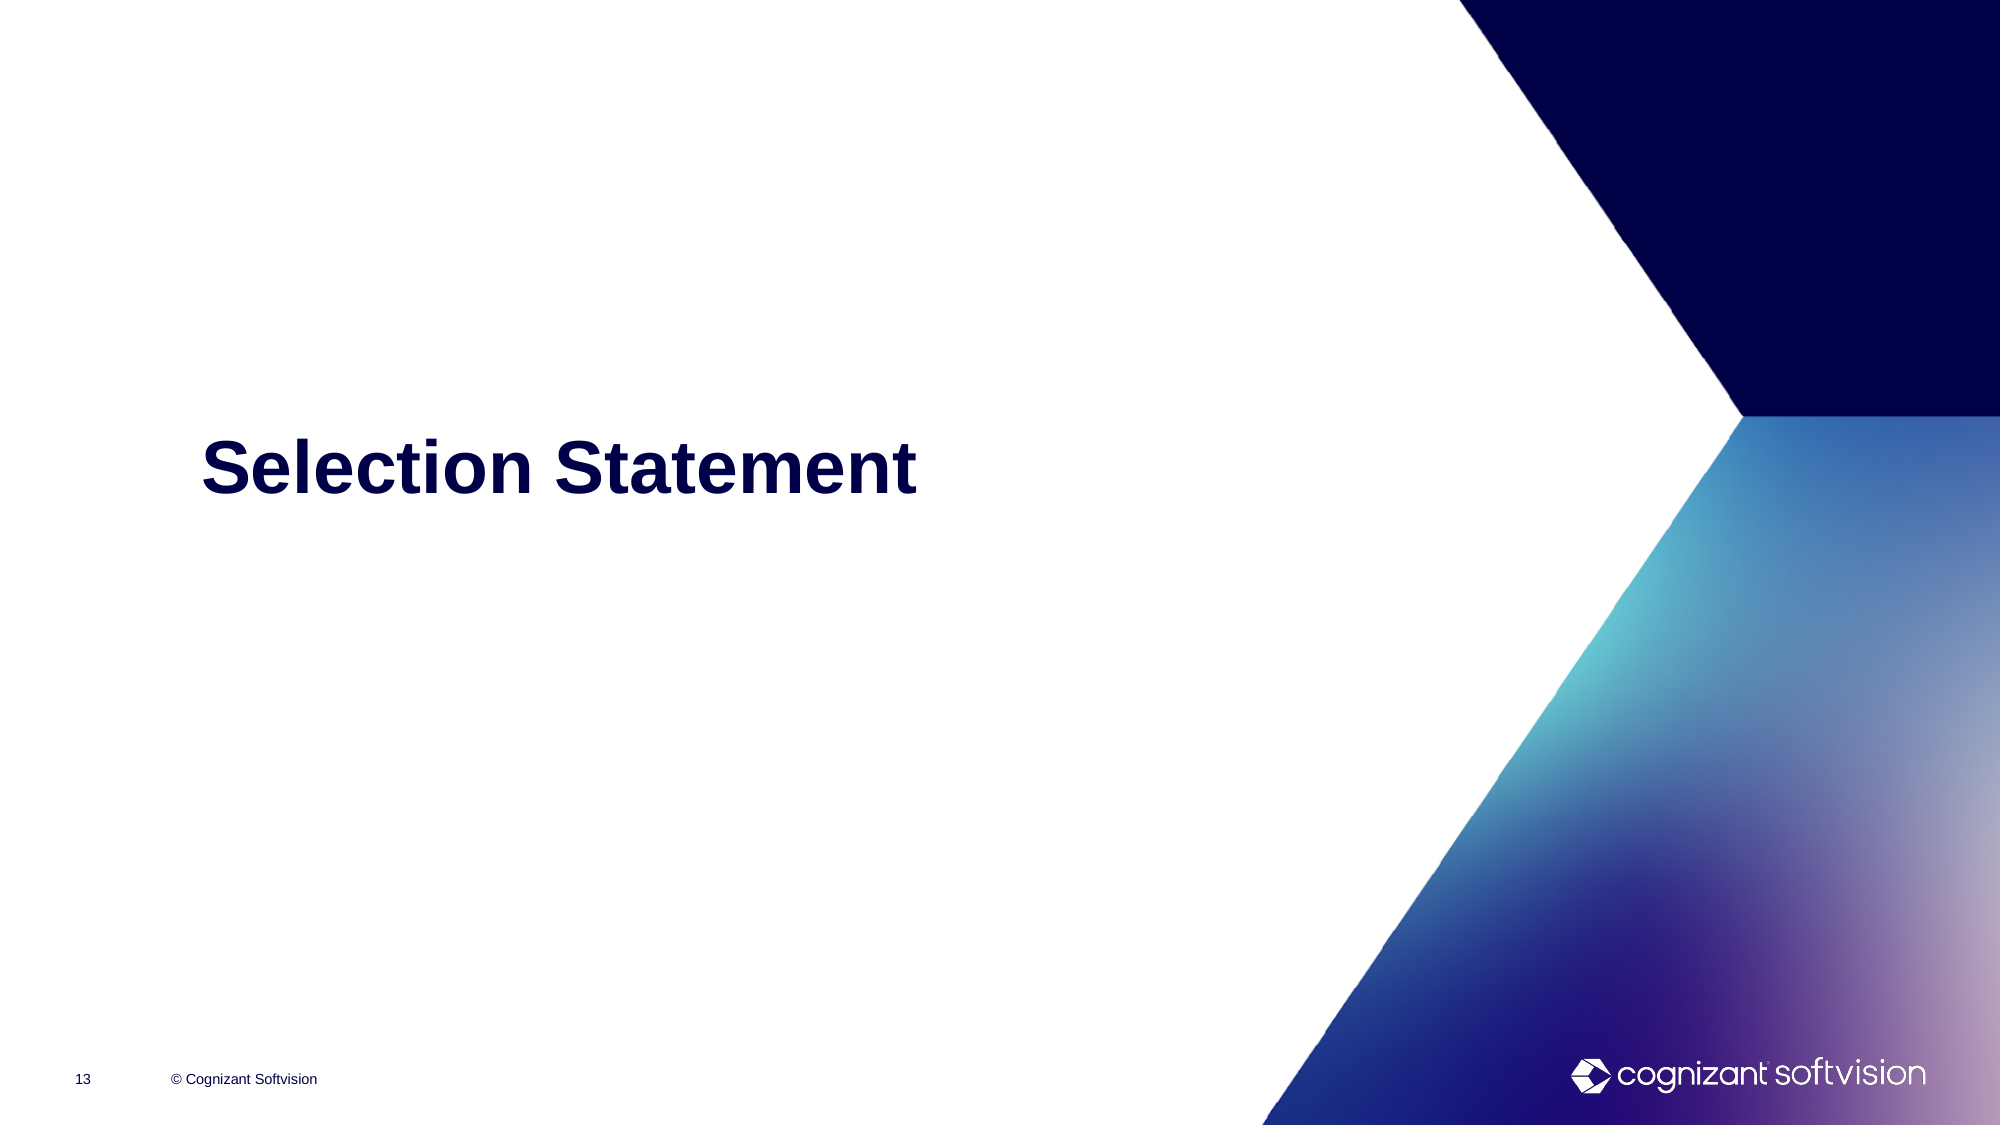

# Selection Statement
13
© Cognizant Softvision